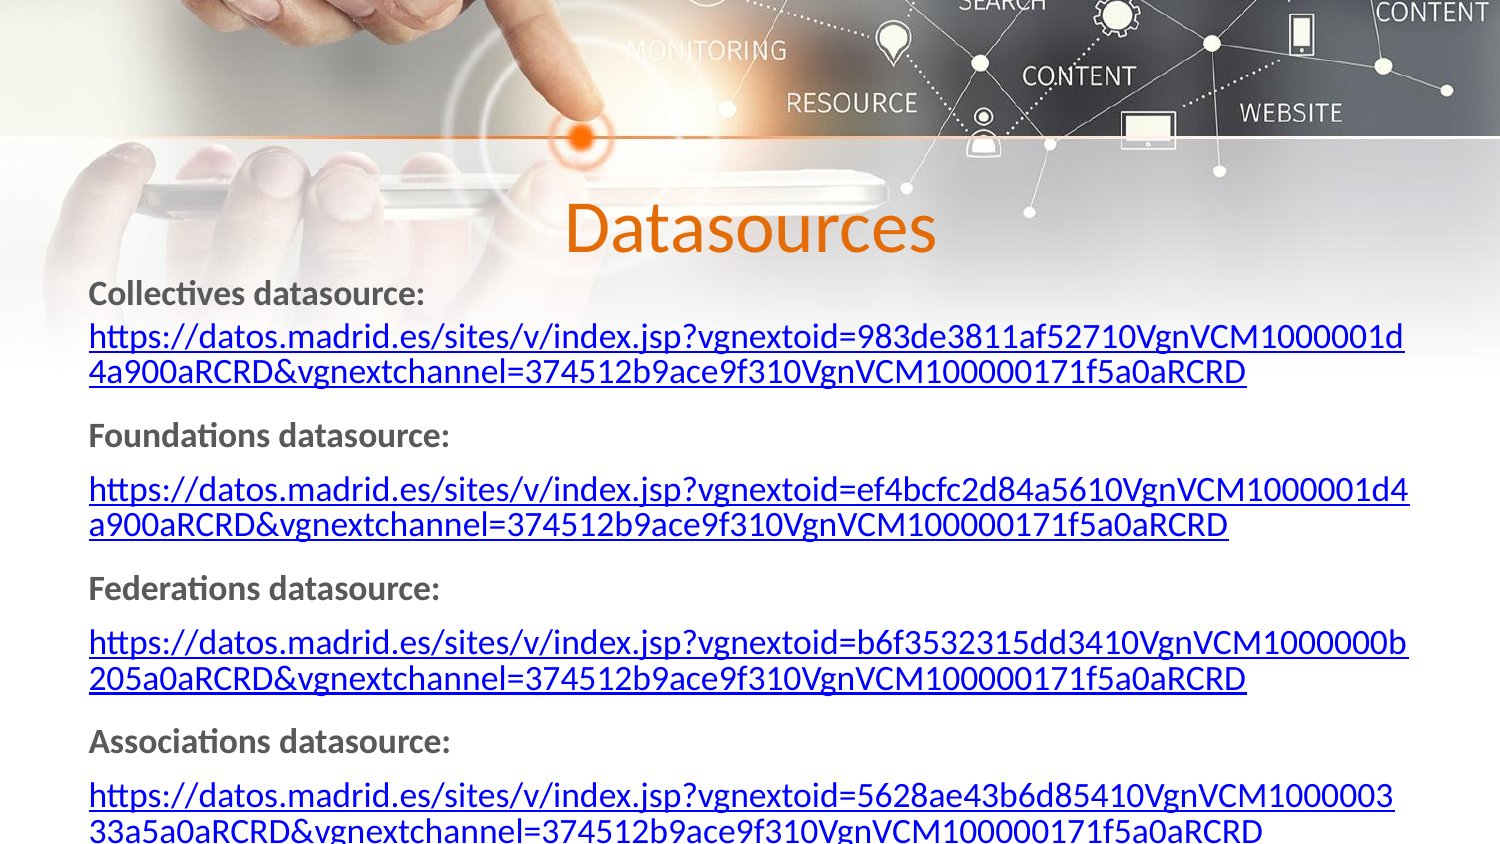

# Datasources
Collectives datasource: https://datos.madrid.es/sites/v/index.jsp?vgnextoid=983de3811af52710VgnVCM1000001d4a900aRCRD&vgnextchannel=374512b9ace9f310VgnVCM100000171f5a0aRCRD
Foundations datasource:
https://datos.madrid.es/sites/v/index.jsp?vgnextoid=ef4bcfc2d84a5610VgnVCM1000001d4a900aRCRD&vgnextchannel=374512b9ace9f310VgnVCM100000171f5a0aRCRD
Federations datasource:
https://datos.madrid.es/sites/v/index.jsp?vgnextoid=b6f3532315dd3410VgnVCM1000000b205a0aRCRD&vgnextchannel=374512b9ace9f310VgnVCM100000171f5a0aRCRD
Associations datasource:
https://datos.madrid.es/sites/v/index.jsp?vgnextoid=5628ae43b6d85410VgnVCM100000333a5a0aRCRD&vgnextchannel=374512b9ace9f310VgnVCM100000171f5a0aRCRD